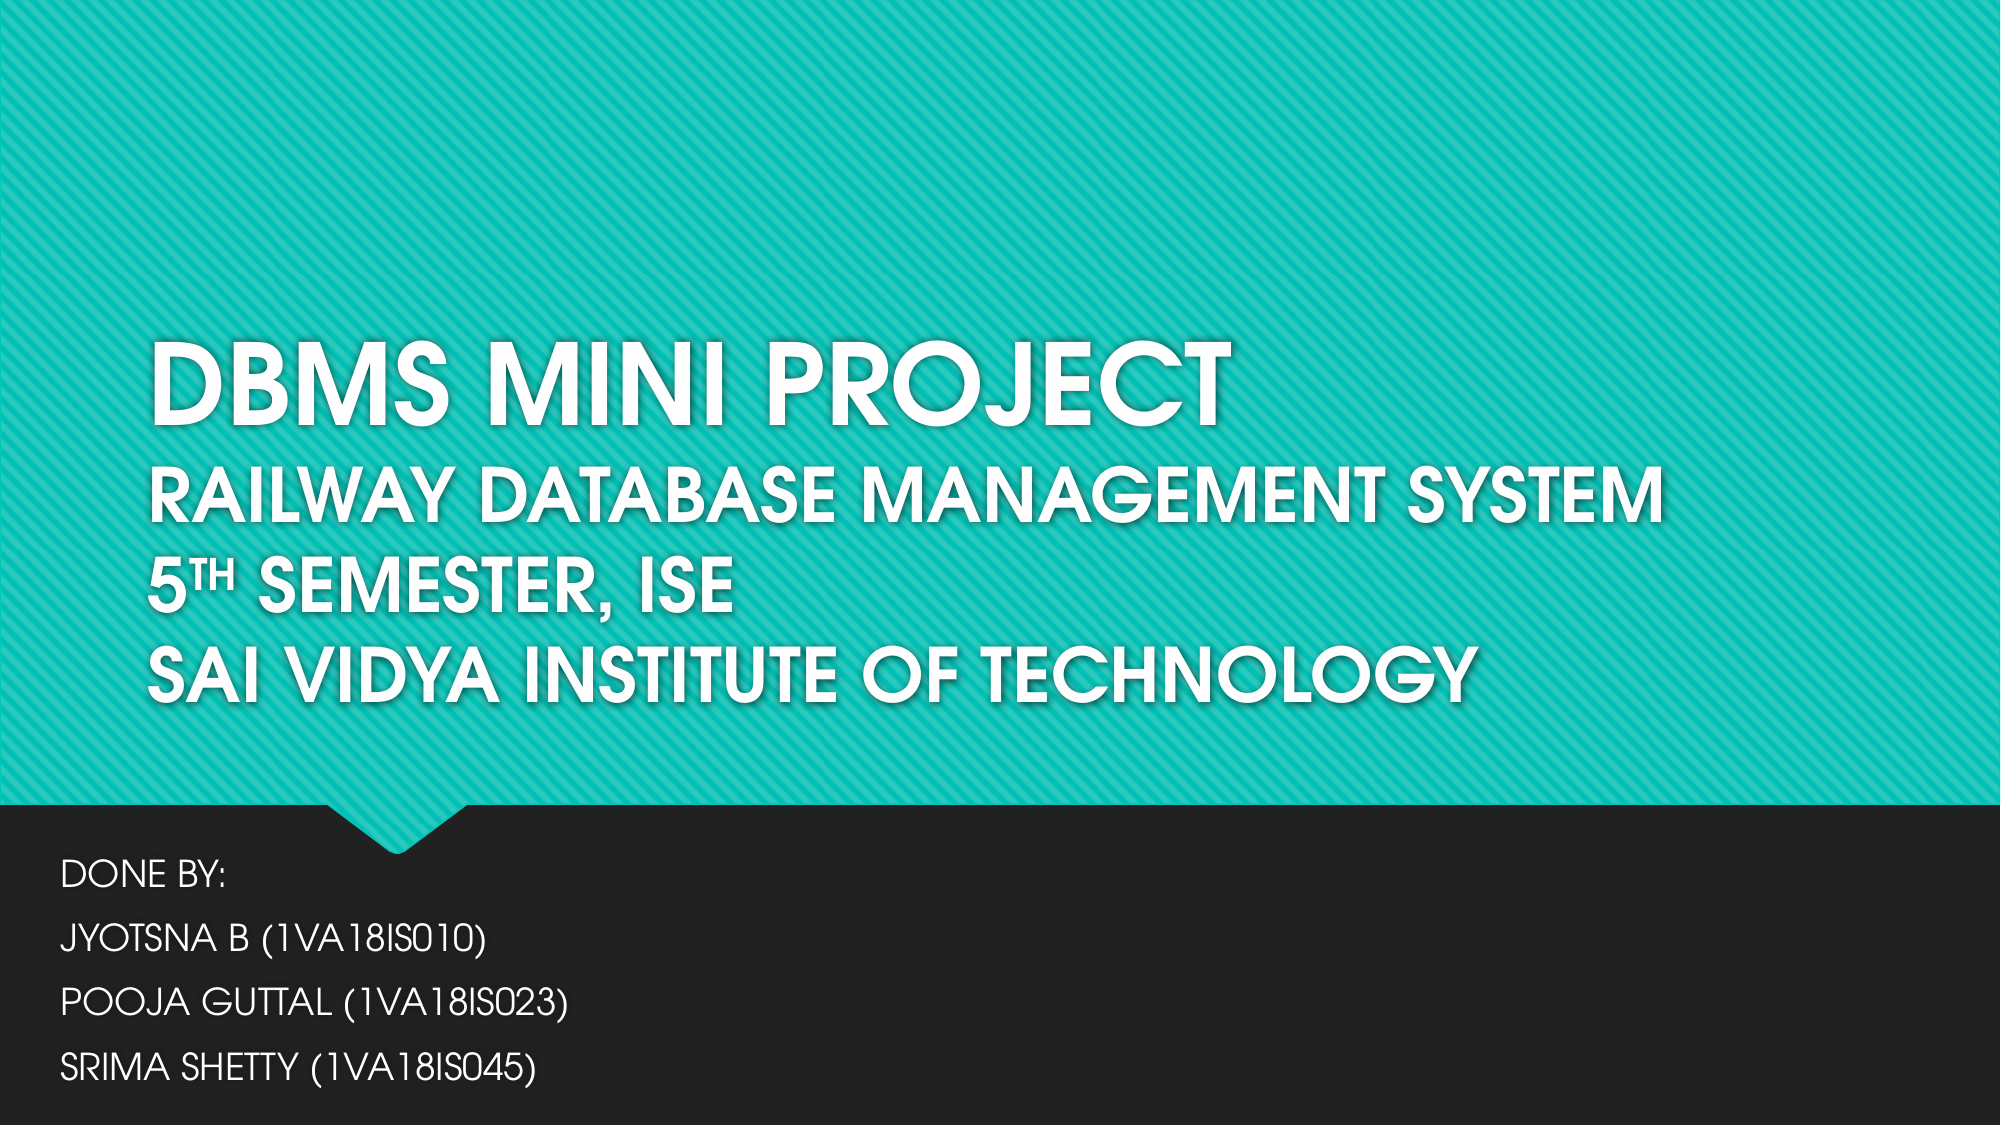

# DBMS MINI PROJECT RAILWAY DATABASE MANAGEMENT SYSTEM 5TH SEMESTER, ISE SAI VIDYA INSTITUTE OF TECHNOLOGY

DONE BY:
JYOTSNA B (1VA18IS010)
POOJA GUTTAL (1VA18IS023)
SRIMA SHETTY (1VA18IS045)